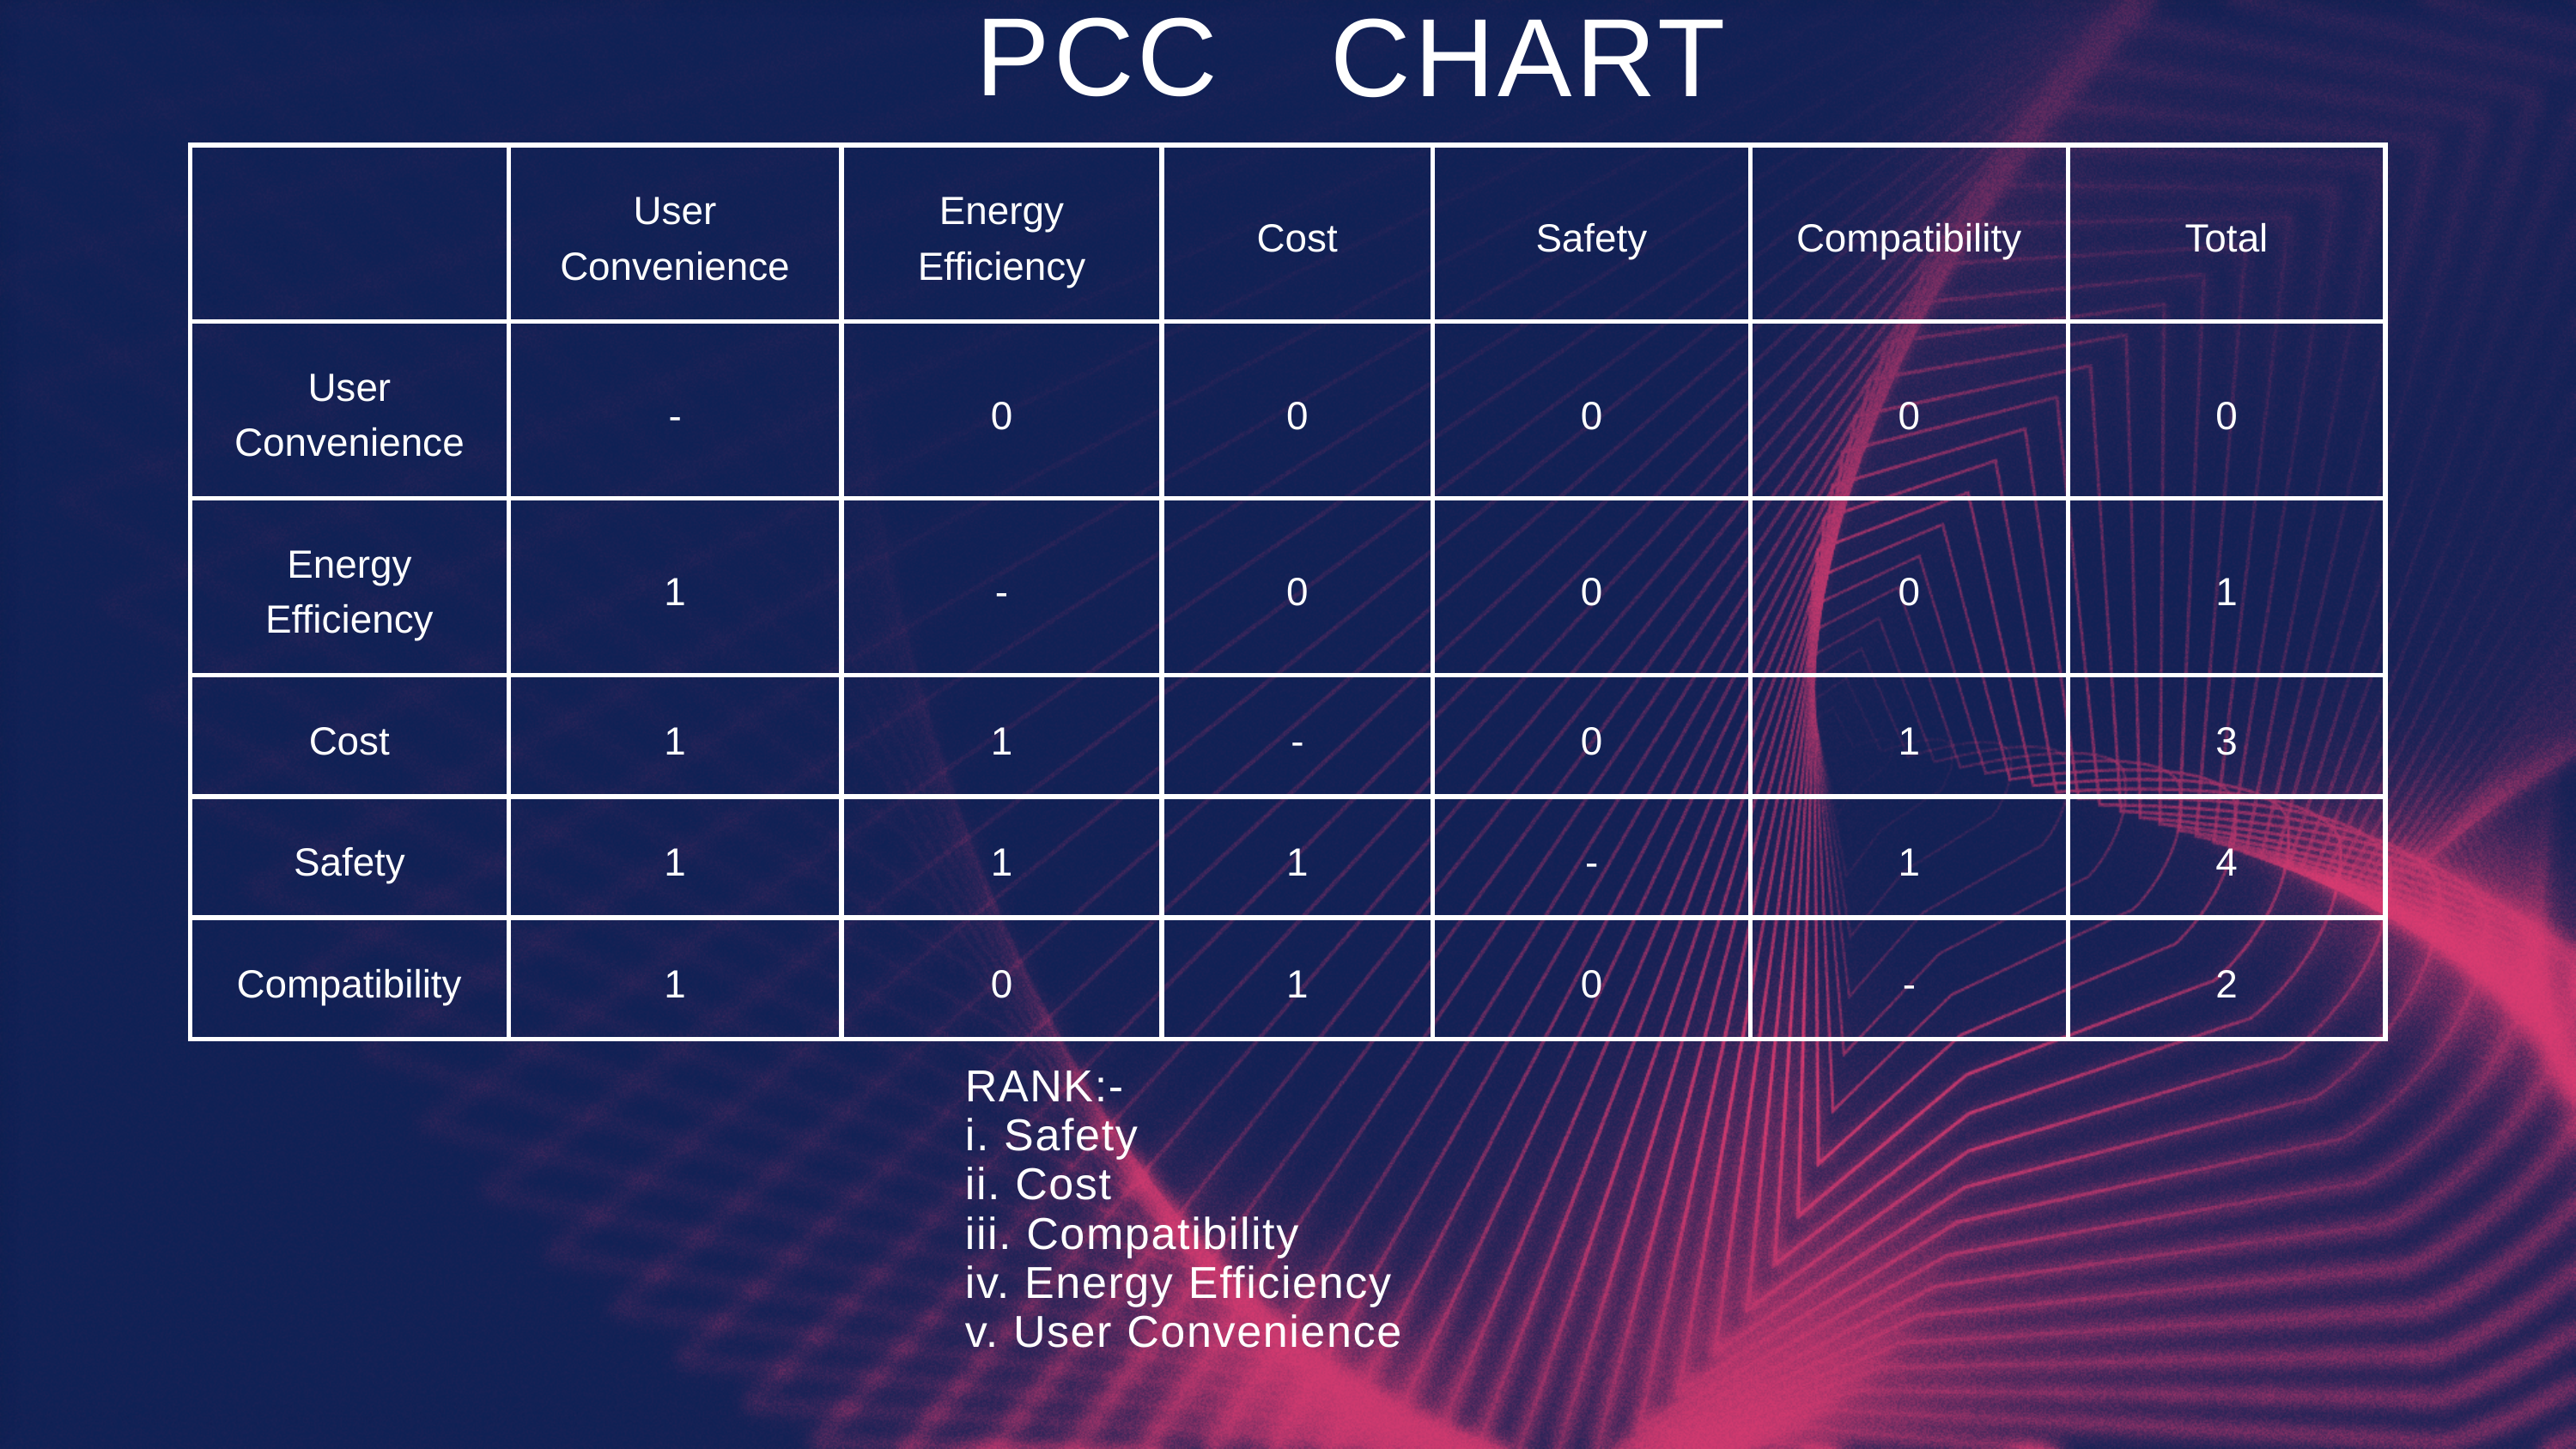

PCC
CHART
|  | User Convenience | Energy Efficiency | Cost | Safety | Compatibility | Total |
| --- | --- | --- | --- | --- | --- | --- |
| User Convenience | - | 0 | 0 | 0 | 0 | 0 |
| Energy Efficiency | 1 | - | 0 | 0 | 0 | 1 |
| Cost | 1 | 1 | - | 0 | 1 | 3 |
| Safety | 1 | 1 | 1 | - | 1 | 4 |
| Compatibility | 1 | 0 | 1 | 0 | - | 2 |
RANK:-
i. Safety
ii. Cost
iii. Compatibility
iv. Energy Efficiency
v. User Convenience